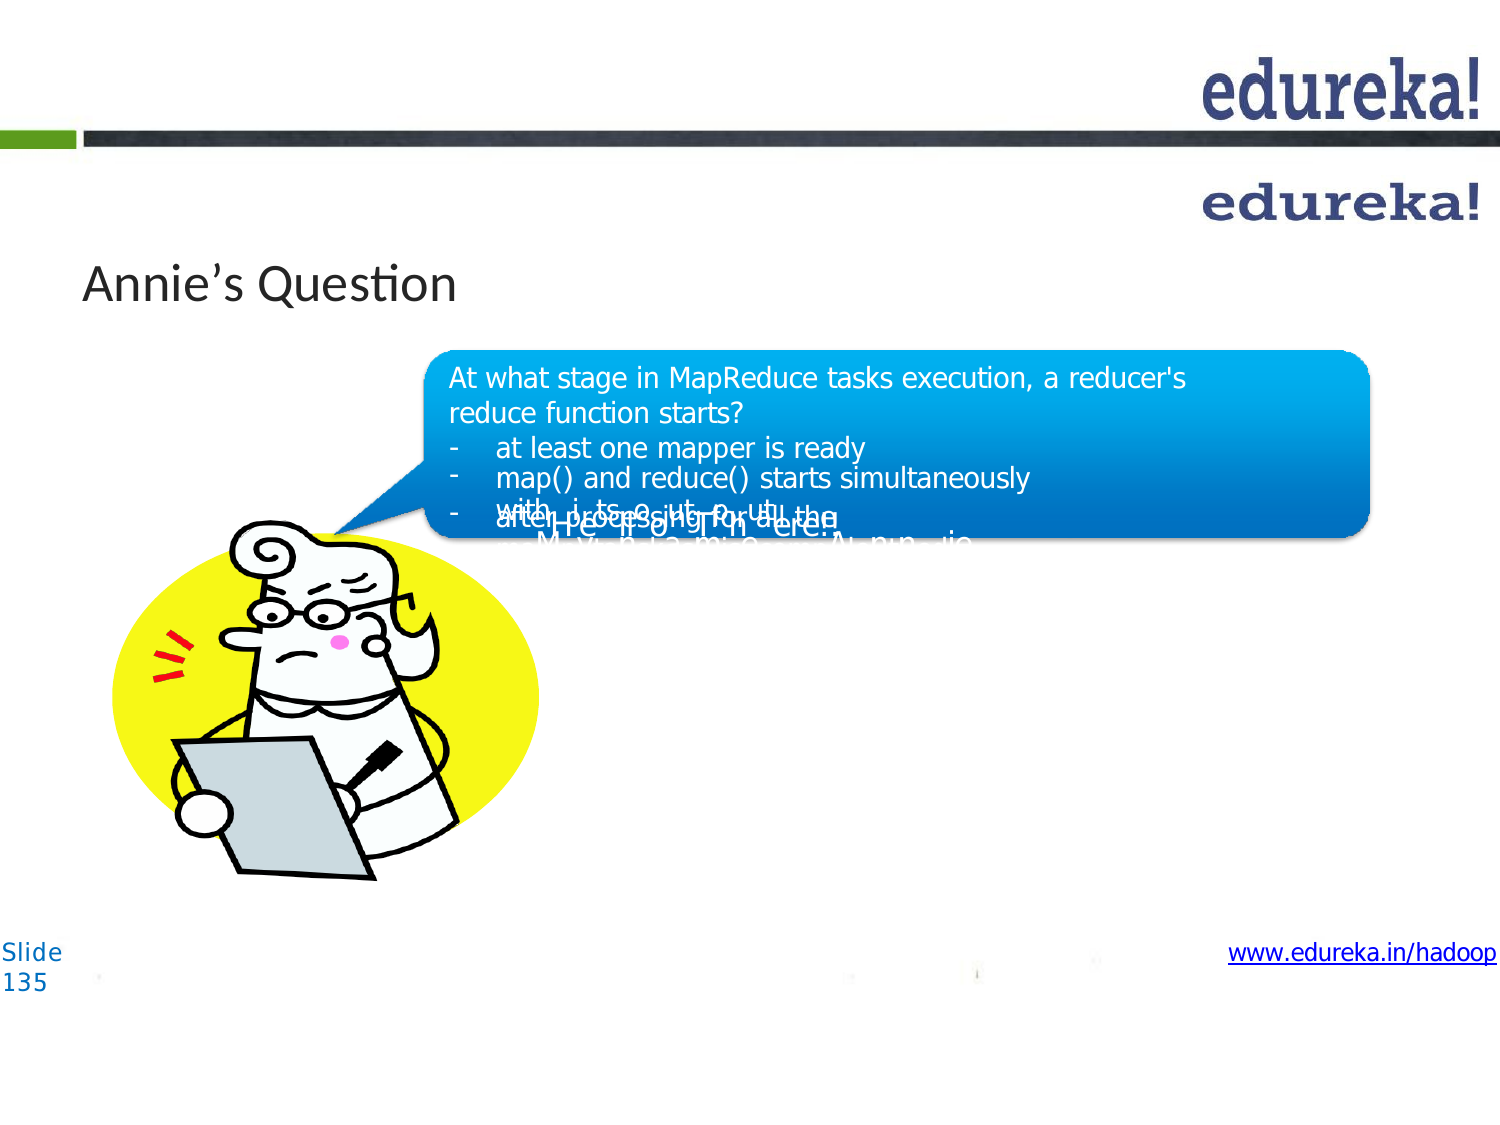

# Annie’s Question

At what stage in MapReduce tasks execution, a reducer's reduce function starts?
-
at least one mapper is ready withHietsllooutTphutere!!
map() and reduce() starts simultaneously
after processing for all the maMpytanskasmisecompAlentnedie.
I love quizzes and

puz	and	am he e make you guys think and
answer my questions.
Slide 135
www.edureka.in/hadoop